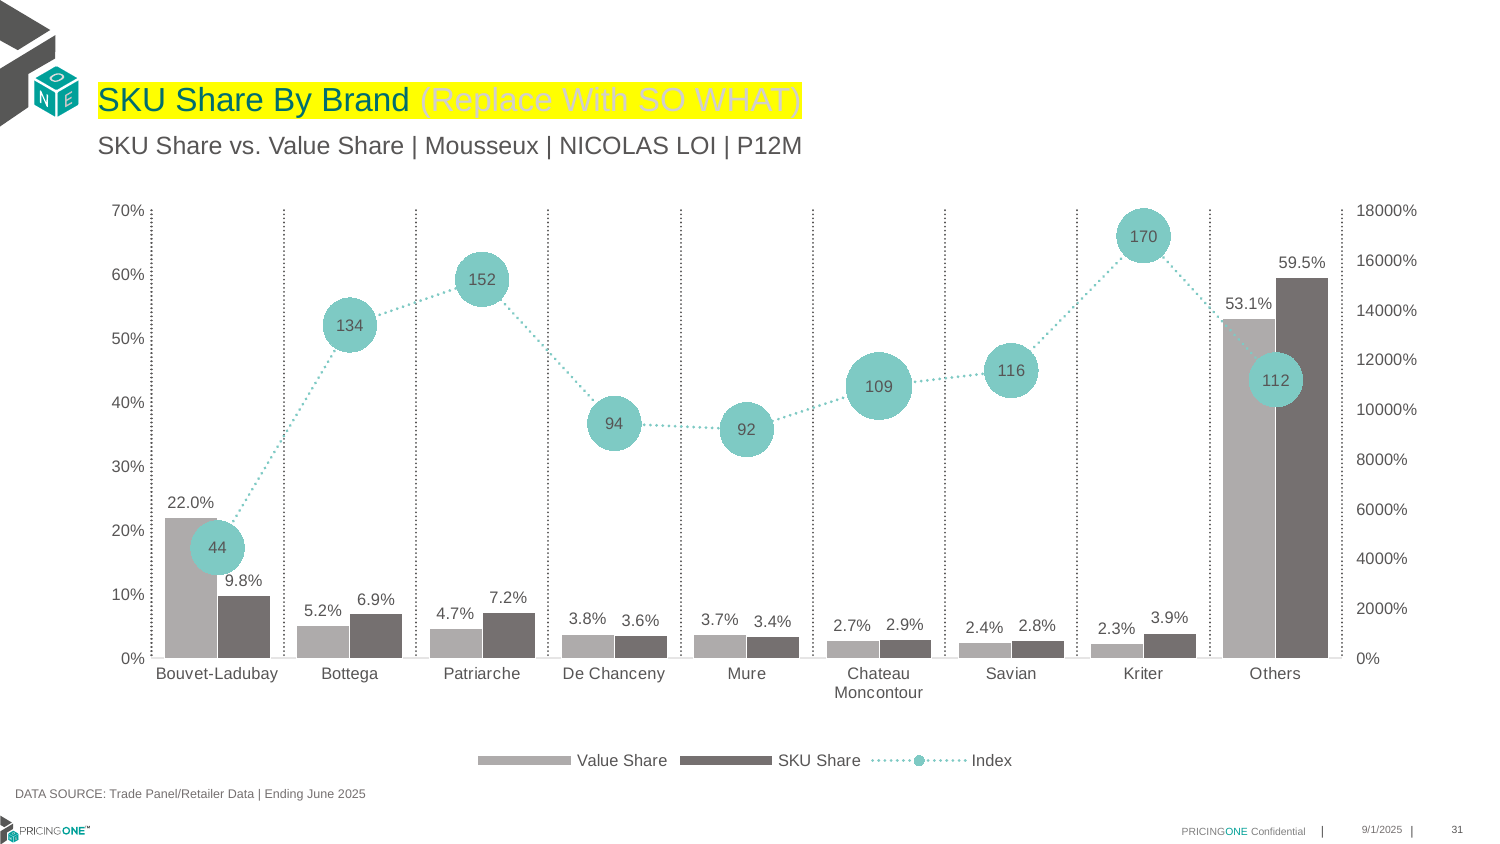

# SKU Share By Brand (Replace With SO WHAT)
SKU Share vs. Value Share | Mousseux | NICOLAS LOI | P12M

### Chart

| Category | Value Share | SKU Share | Index |
|---|---|---|---|
| Bouvet-Ladubay | 0.22041931242546858 | 0.09784644194756559 | 44.39104762231344 |
| Bottega | 0.051756647946755274 | 0.06928838951310864 | 133.8734100098391 |
| Patriarche | 0.04705798416112034 | 0.07162921348314609 | 152.2147936424499 |
| De Chanceny | 0.0377116182361155 | 0.0355805243445693 | 94.34897256807373 |
| Mure | 0.037191809444212284 | 0.03417602996254683 | 91.89128056221861 |
| Chateau Moncontour | 0.026968903203449083 | 0.02949438202247192 | 109.36441055823083 |
| Savian | 0.024298512939161986 | 0.028089887640449448 | 115.60331988537823 |
| Kriter | 0.023167164392078523 | 0.039325842696629226 | 169.7481920147111 |
| Others | 0.5314280472516384 | 0.5945692883895134 | 111.8814280624479 |
DATA SOURCE: Trade Panel/Retailer Data | Ending June 2025

9/1/2025
31